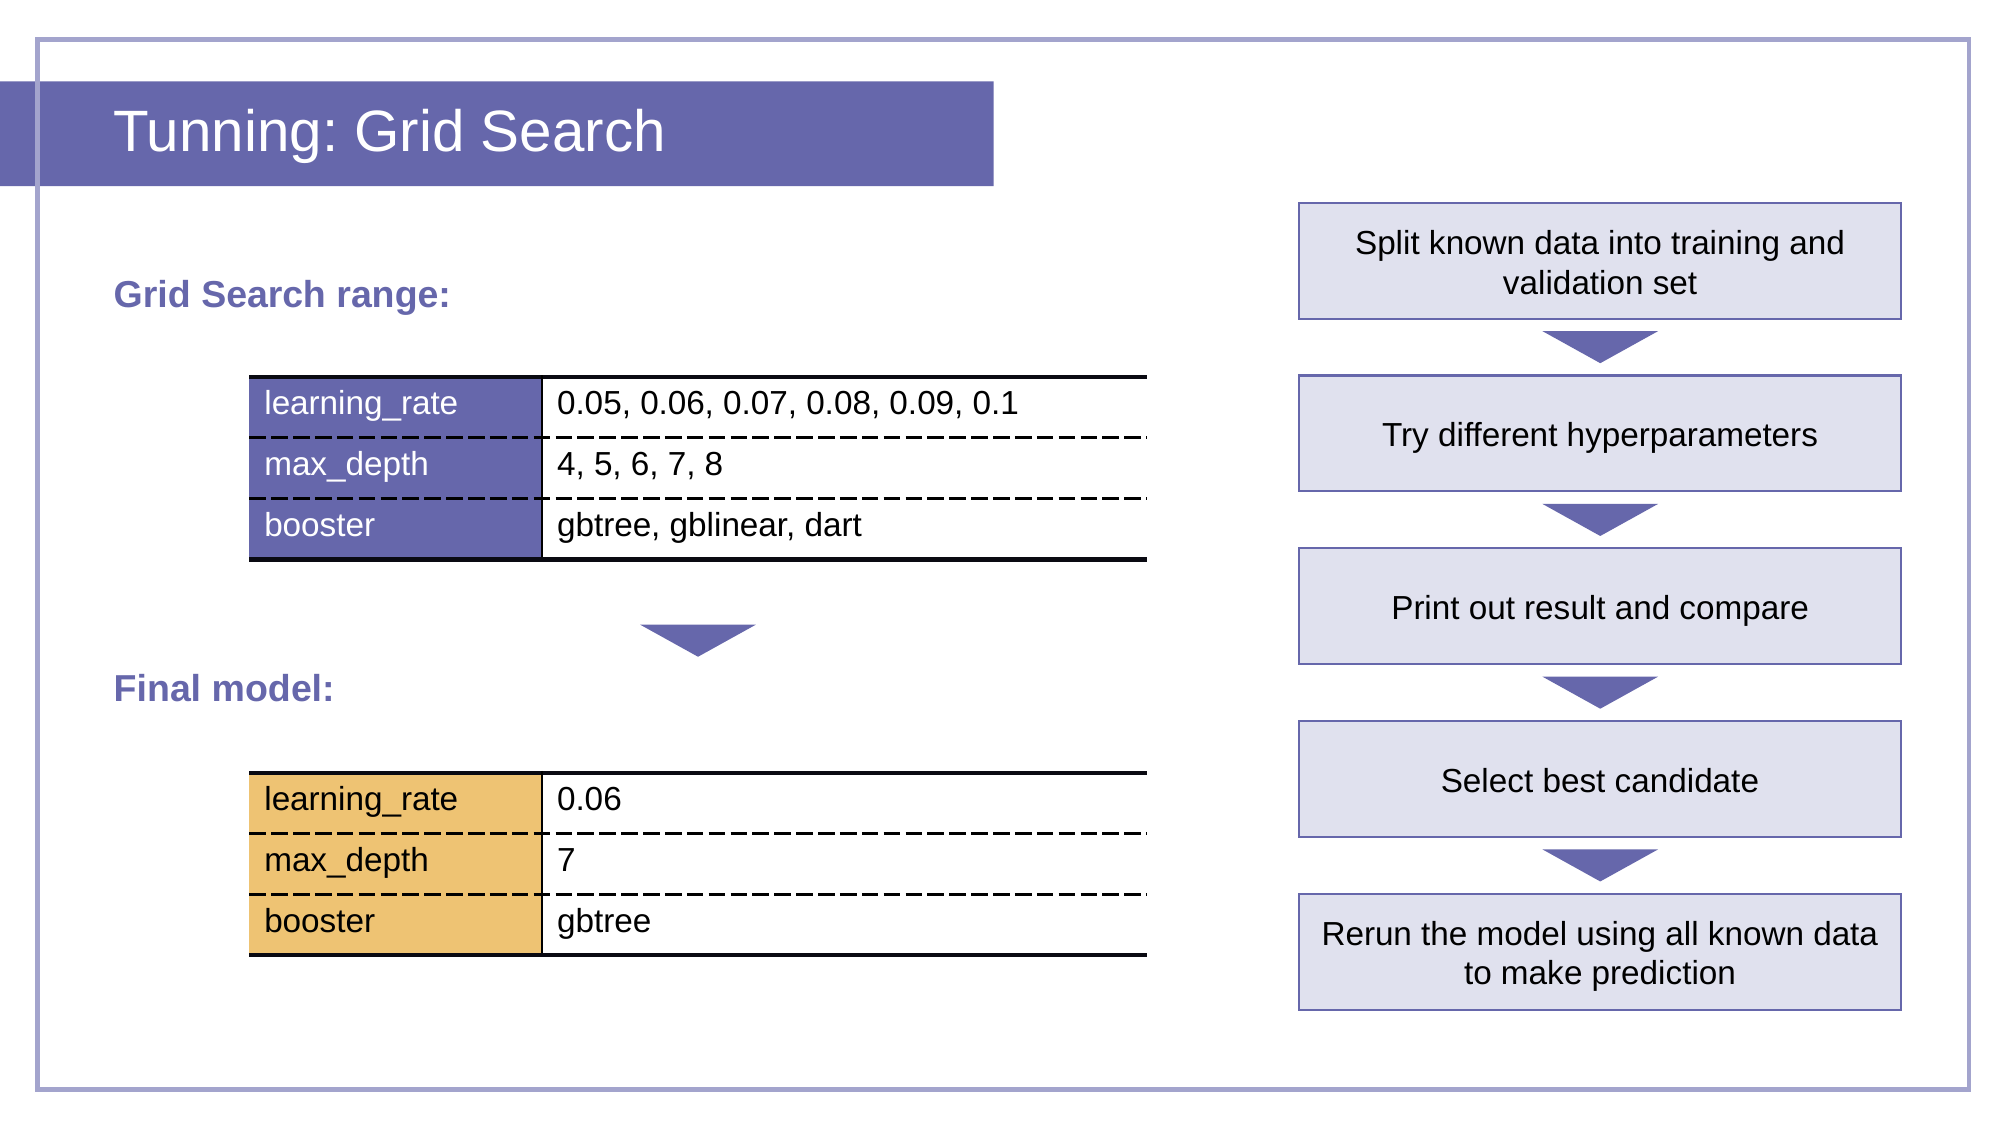

Tunning: Grid Search
Split known data into training and validation set
Grid Search range:

Try different hyperparameters
| learning\_rate | 0.05, 0.06, 0.07, 0.08, 0.09, 0.1 |
| --- | --- |
| max\_depth | 4, 5, 6, 7, 8 |
| booster | gbtree, gblinear, dart |

Print out result and compare

Final model:

Select best candidate
| learning\_rate | 0.06 |
| --- | --- |
| max\_depth | 7 |
| booster | gbtree |

Rerun the model using all known data to make prediction